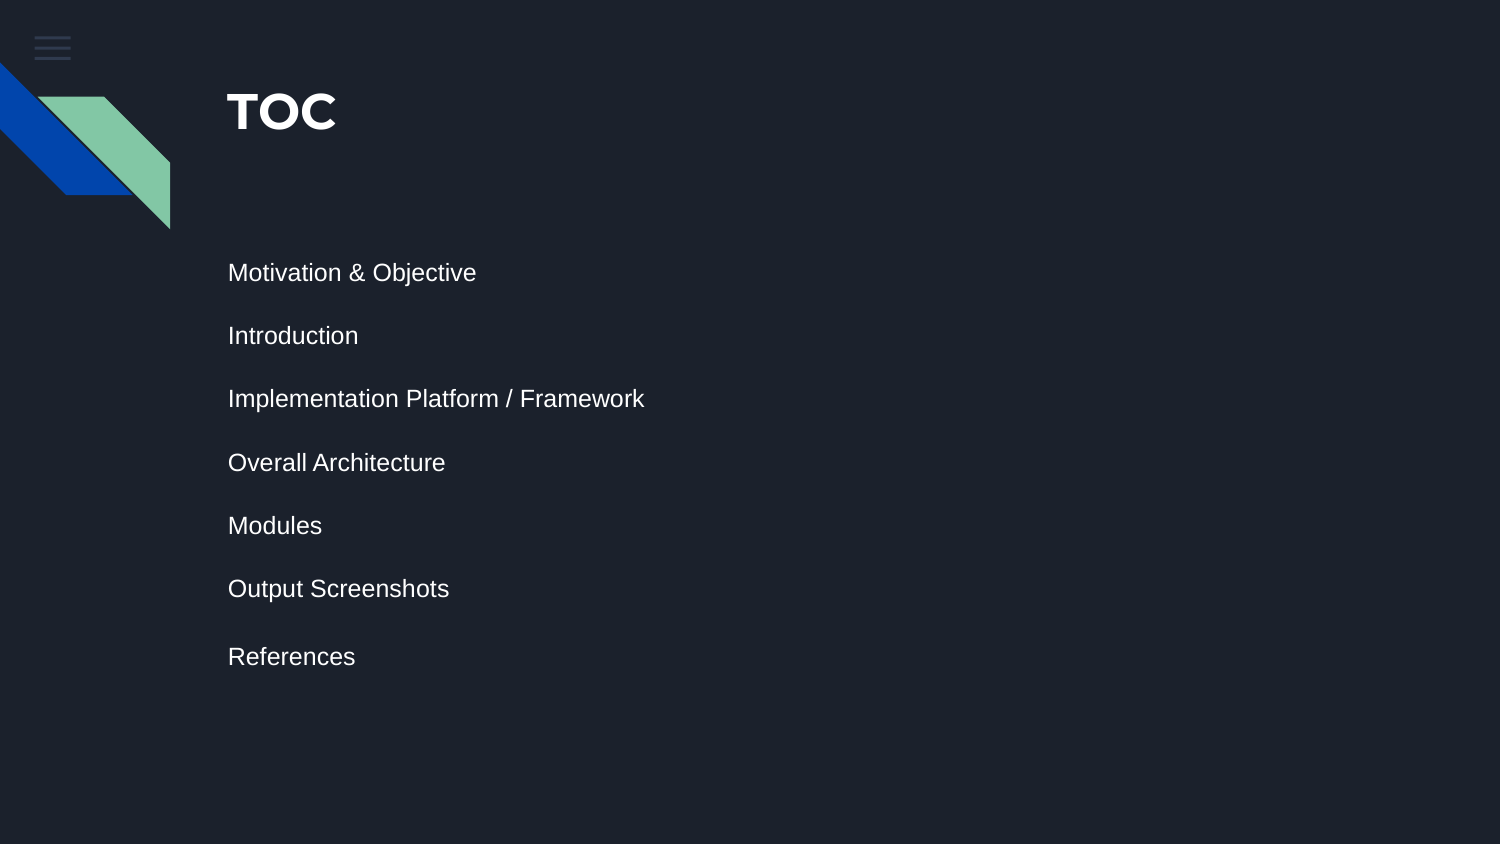

# TOC
Motivation & Objective
Introduction
Implementation Platform / Framework
Overall Architecture
Modules
Output Screenshots
References